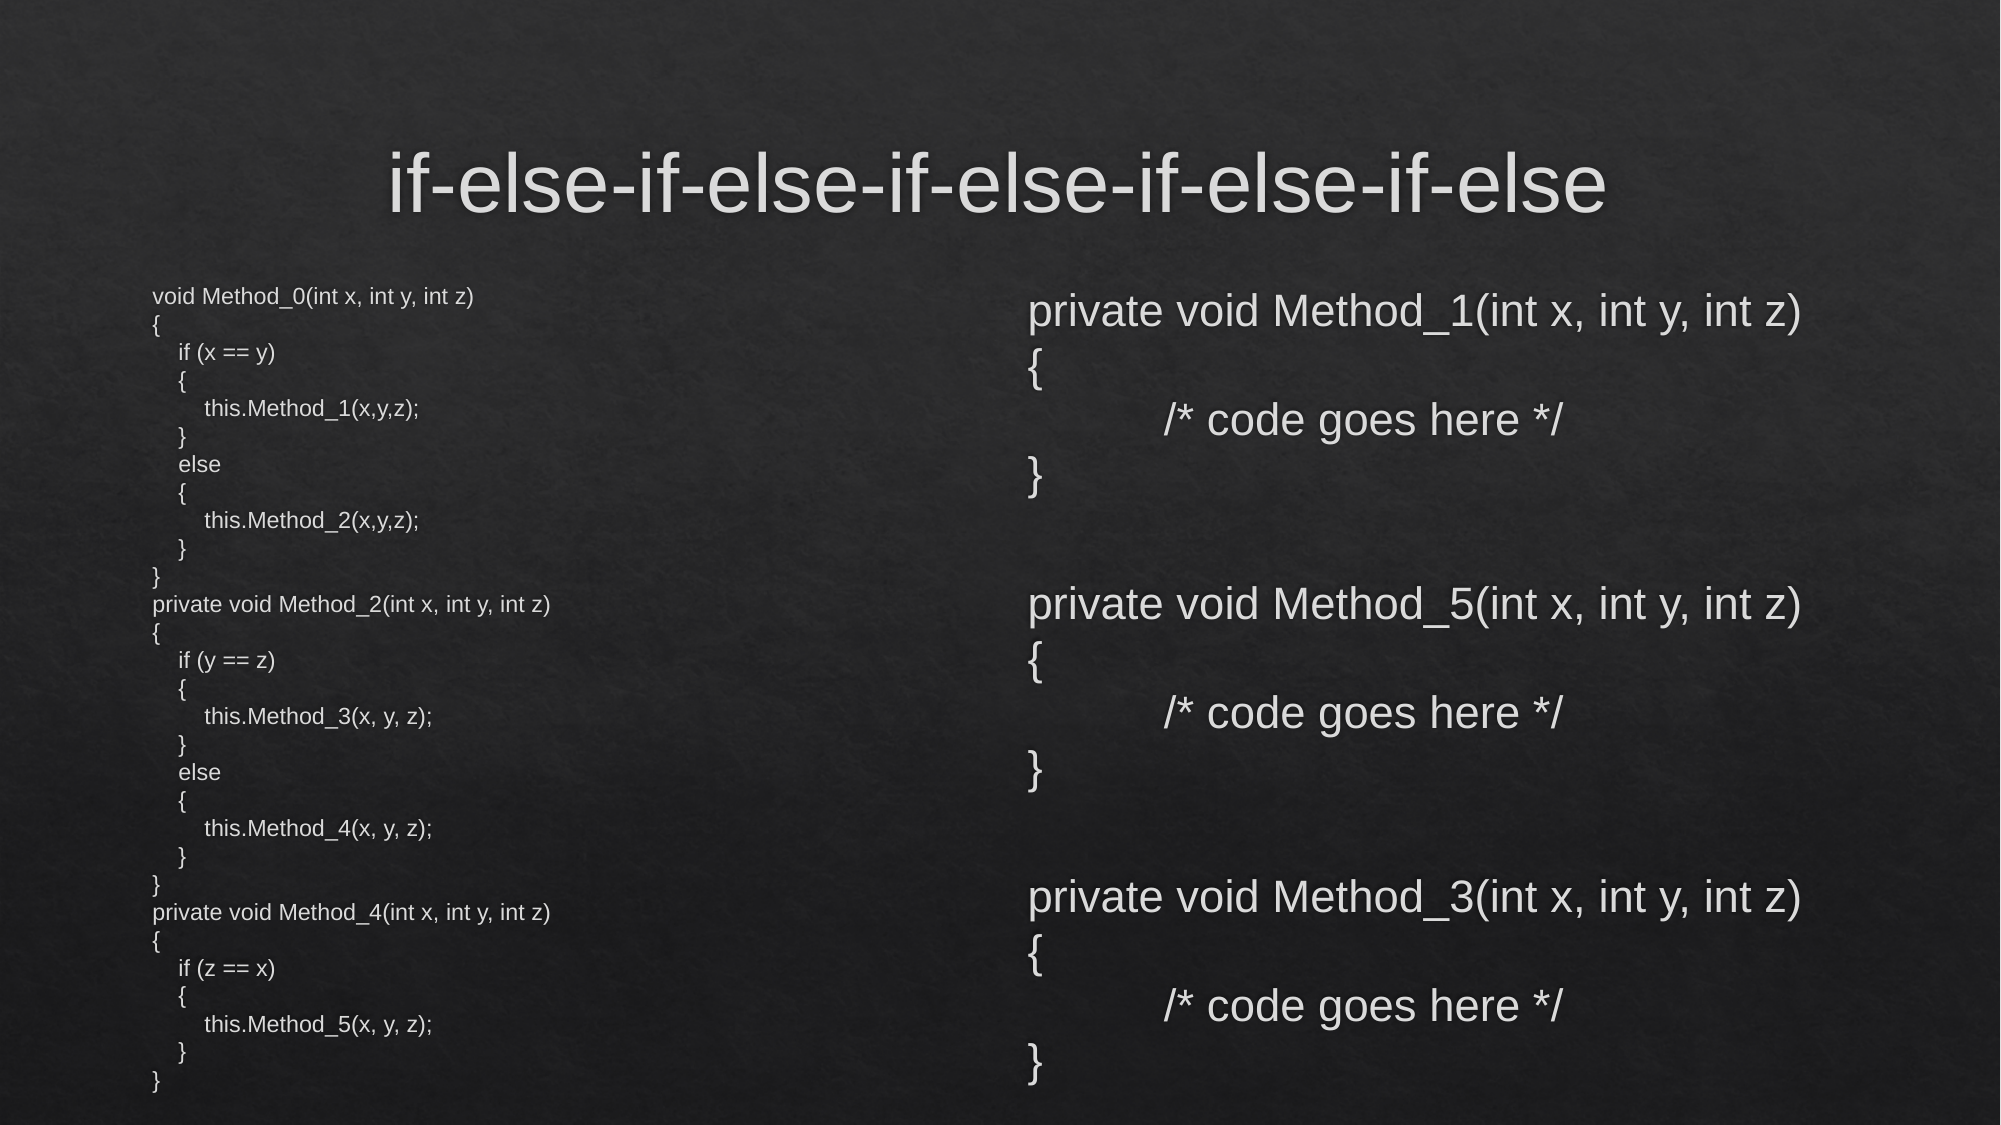

# if-else-if-else-if-else-if-else-if-else
private void Method_1(int x, int y, int z)
{
	/* code goes here */
}
private void Method_5(int x, int y, int z)
{
	/* code goes here */
}
private void Method_3(int x, int y, int z)
{
	/* code goes here */
}

void Method_0(int x, int y, int z)
{
    if (x == y)
    {
        this.Method_1(x,y,z);
    }
    else
    {
        this.Method_2(x,y,z);
    }
}
private void Method_2(int x, int y, int z)
{
    if (y == z)
    {
        this.Method_3(x, y, z);
    }
    else
    {
        this.Method_4(x, y, z);
    }
}
private void Method_4(int x, int y, int z)
{
    if (z == x)
    {
        this.Method_5(x, y, z);
    }
}